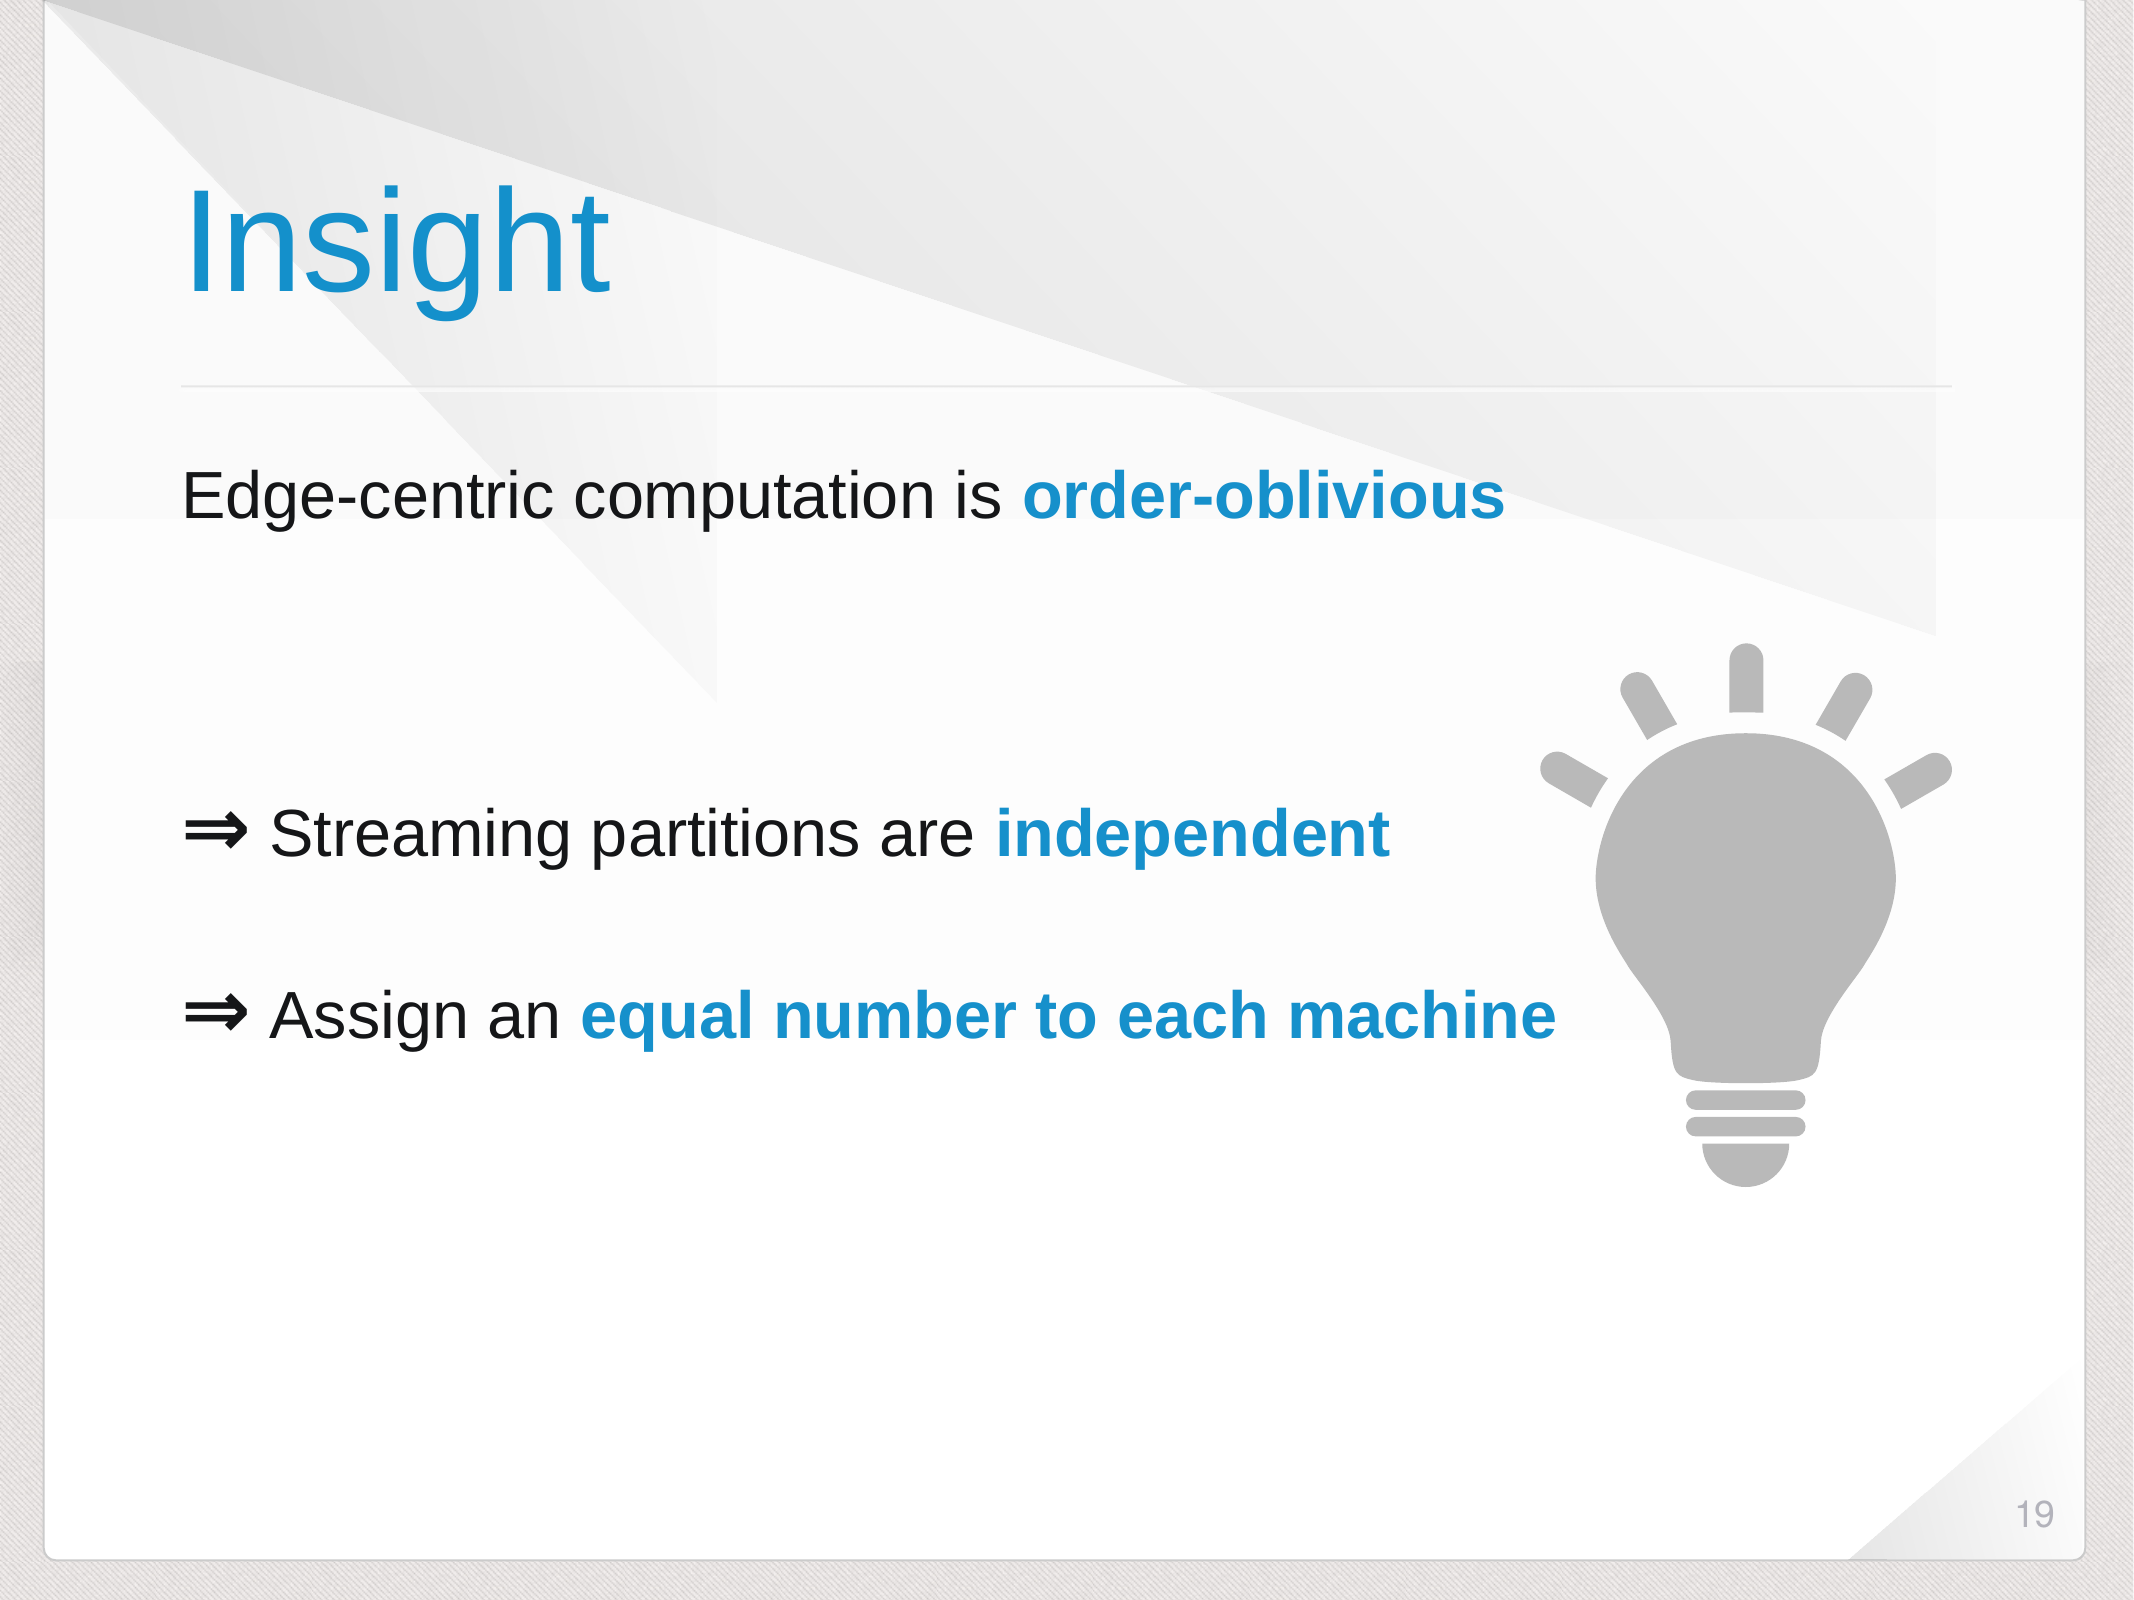

# Insight
Edge-centric computation is order-oblivious

⇒ Streaming partitions are independent
⇒ Assign an equal number to each machine

19